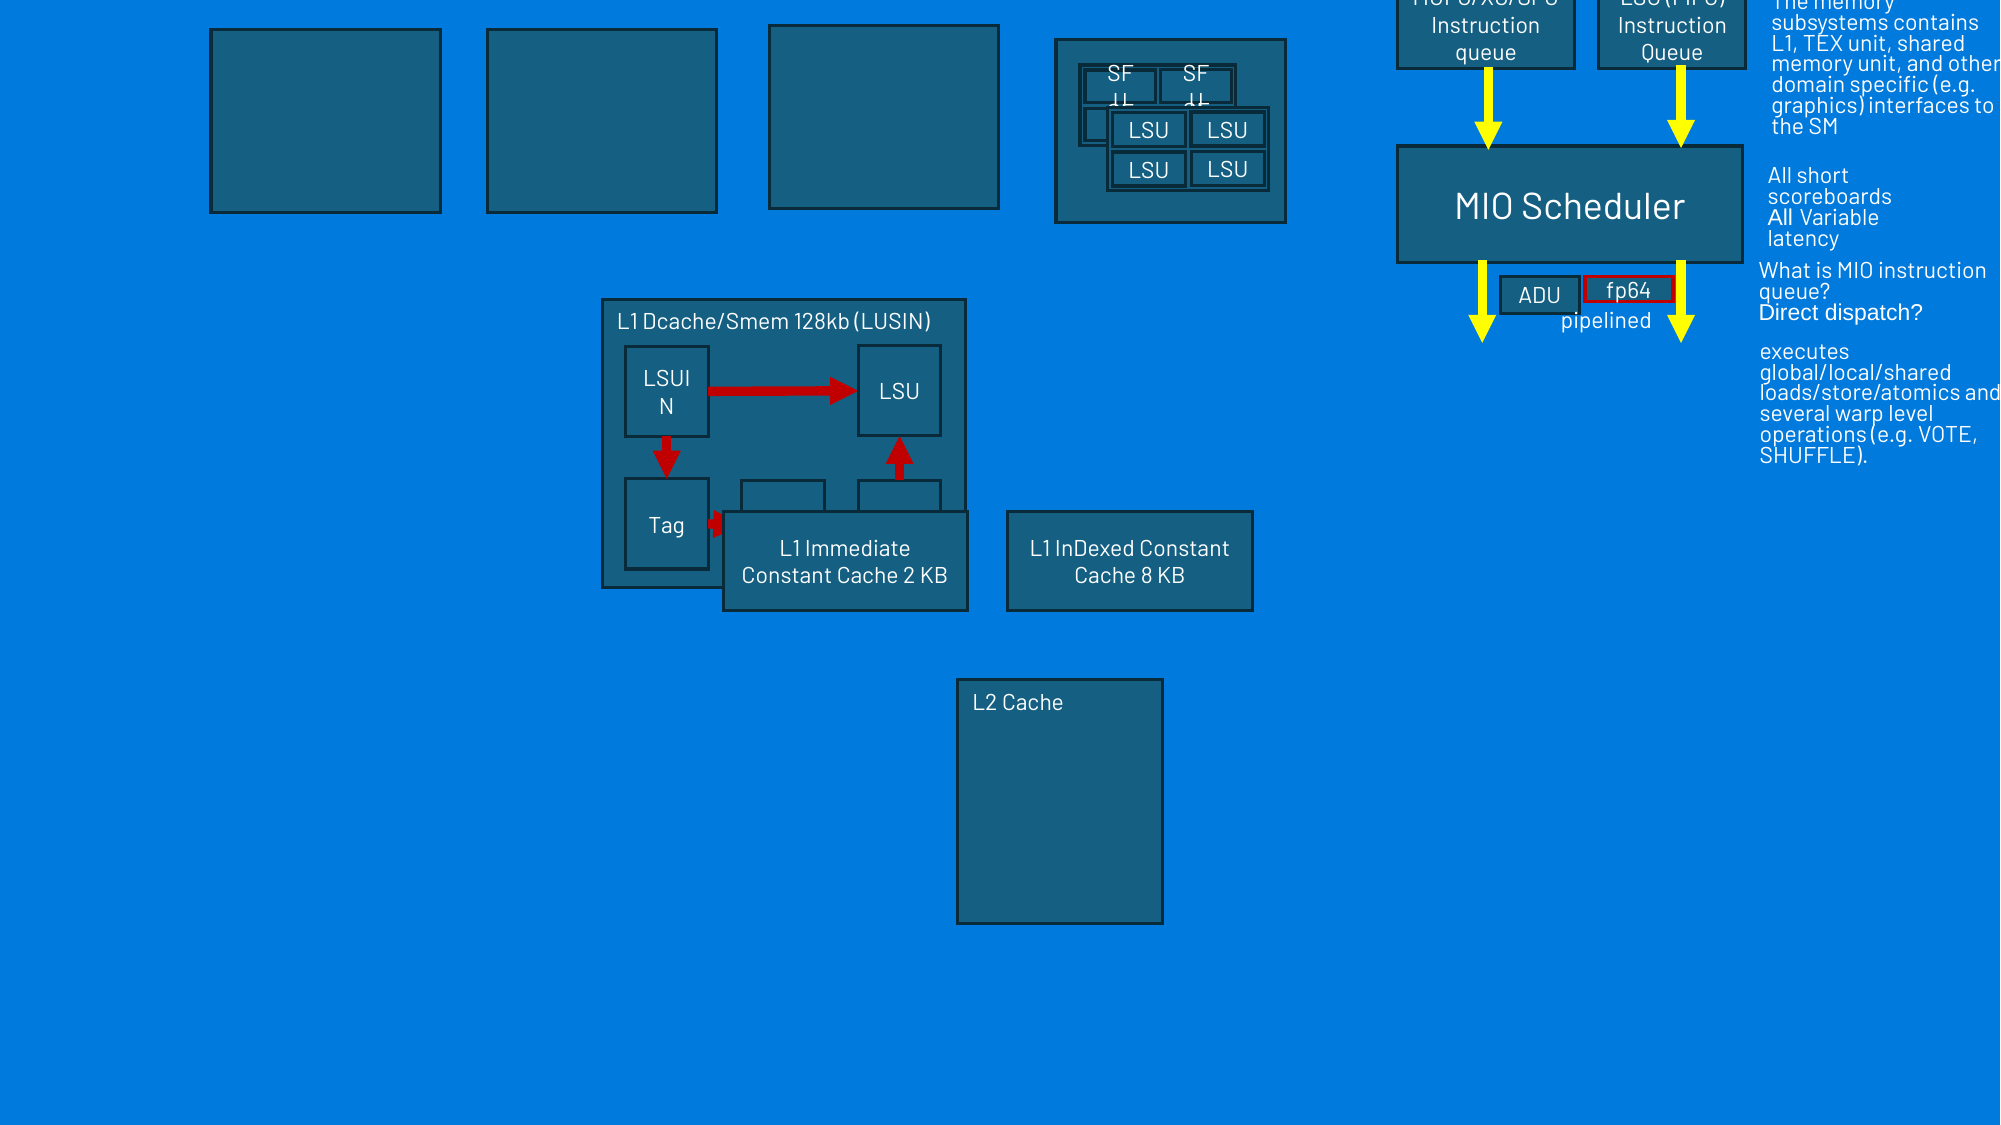

L1 Instruction Cache
L0 Instruction Cache
Branch Unit
Warp Scheduler
Math Dispatch Unit
Tensor Core

CUDA
Core
fp32
int32
CUDA
Core
fp32
CUDA
Core
fp32
CUDA
Core
fp32
int32
CUDA
Core
fp32
int32
CUDA
Core
fp32
CUDA
Core
fp32
CUDA
Core
fp32
int32
CUDA
Core
fp32
int32
CUDA
Core
fp32
CUDA
Core
fp32
CUDA
Core
fp32
int32
CUDA
Core
fp32
int32
CUDA
Core
fp32
CUDA
Core
fp32
CUDA
Core
fp32
int32
CUDA
Core
fp32
CUDA
Core
fp32
CUDA
Core
fp32
int32
CUDA
Core
fp32
int32
CUDA
Core
fp32
int32
CUDA
Core
fp32
CUDA
Core
fp32
CUDA
Core
fp32
int32
CUDA
Core
fp32
int32
CUDA
Core
fp32
CUDA
Core
fp32
CUDA
Core
fp32
int32
CUDA
Core
fp32
int32
CUDA
Core
fp32
CUDA
Core
fp32
CUDA
Core
fp32
int32
Crossbar
Operand buffer
ALU
Register Cache
64 KB Register File
MUFU/XU/SFU Instruction
queue
LSU (FIFO) Instruction Queue
The memory subsystems contains L1, TEX unit, shared memory unit, and other domain specific (e.g. graphics) interfaces to the SM
MIO Scheduler
All short scoreboards
All Variable latency
What is MIO instruction queue?
Direct dispatch?
fp64
ADU
pipelined
executes global/local/shared loads/store/atomics and several warp level operations (e.g. VOTE, SHUFFLE).

SFU
SFU
SFU
SFU

LSU
LSU
LSU
LSU
L1 Dcache/Smem 128kb (LUSIN)
LSU
LSUIN
Tag
Miss
Data
L1 Immediate Constant Cache 2 KB
L1 InDexed Constant Cache 8 KB
L2 Cache